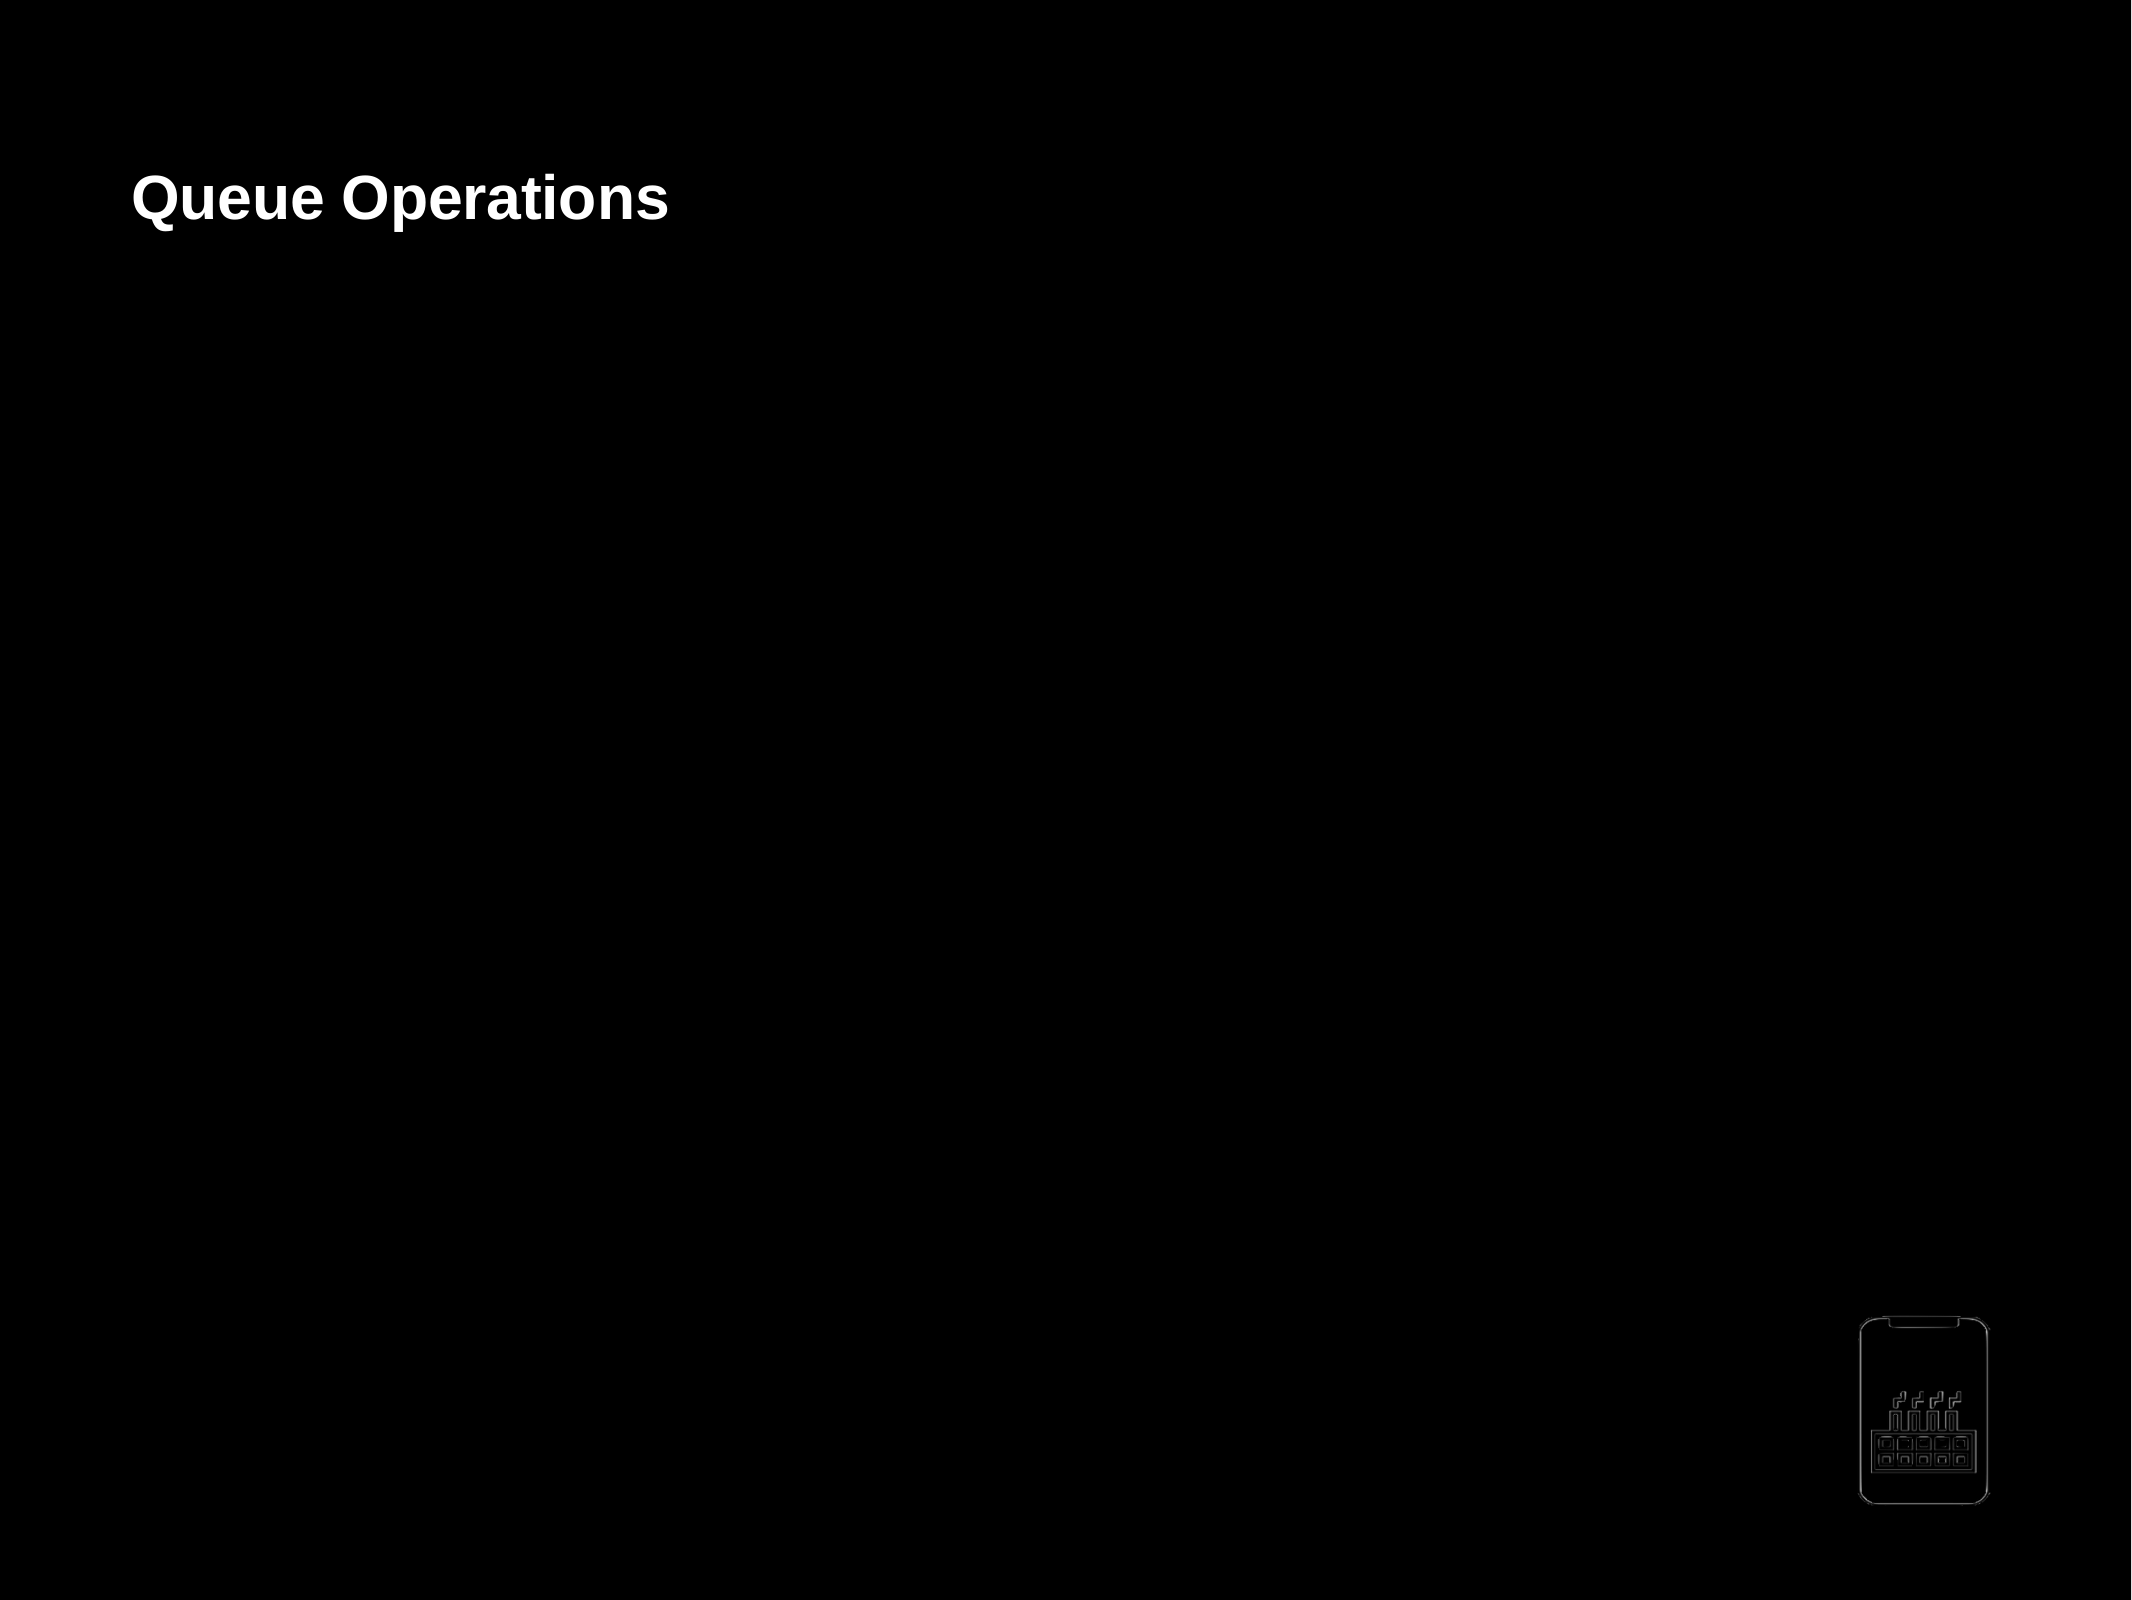

Queue Operations
-Create Queue - Enqueue - Dequeue -Peek - isEmpty -isFull - deleteQueue

AppMillers
www.appmillers.com